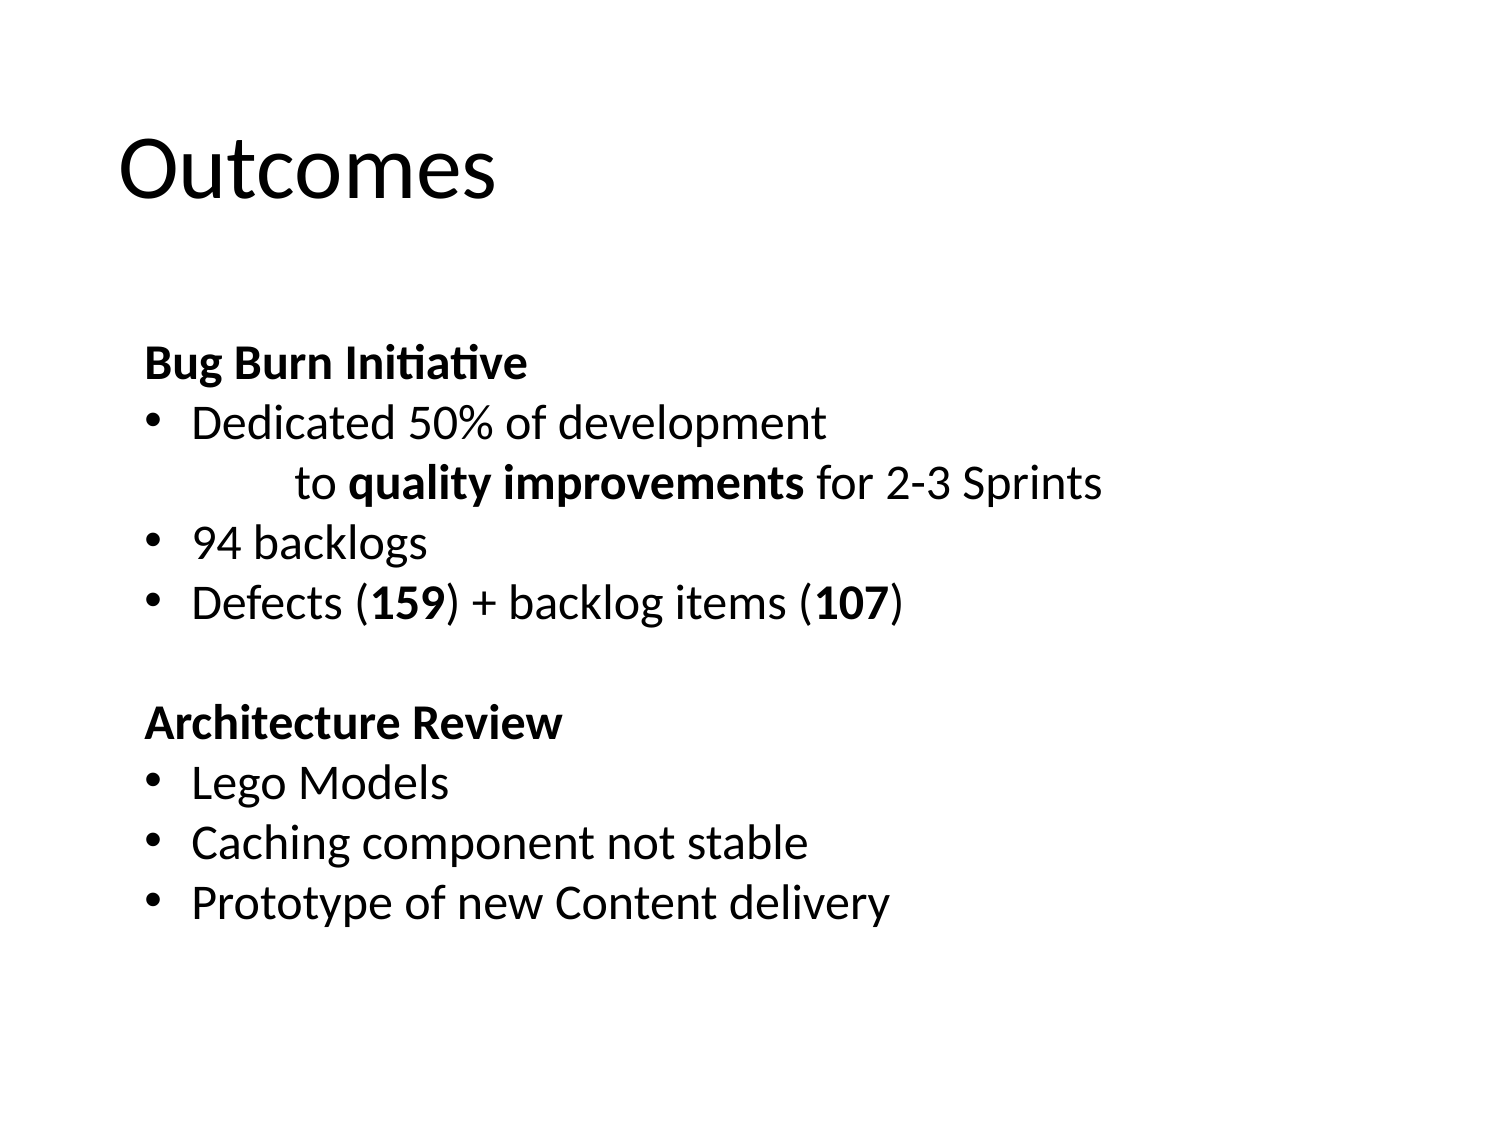

Outcomes
Bug Burn Initiative
Dedicated 50% of development
	to quality improvements for 2-3 Sprints
94 backlogs
Defects (159) + backlog items (107)

Architecture Review
Lego Models
Caching component not stable
Prototype of new Content delivery